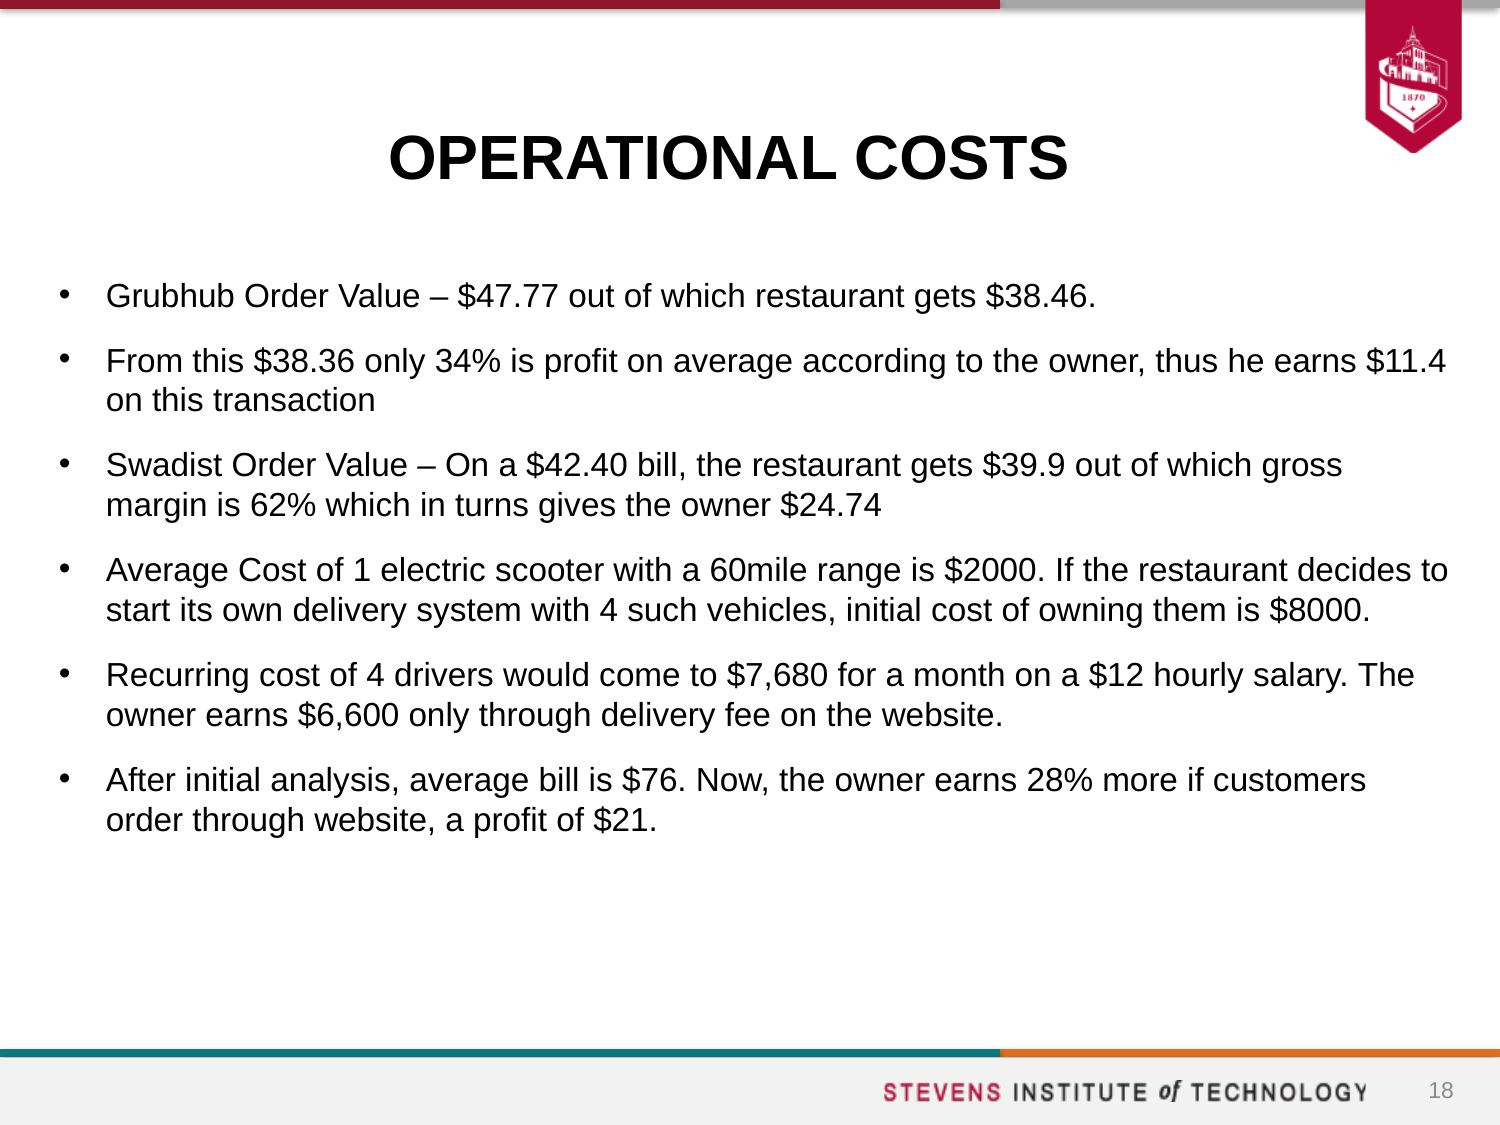

# OPERATIONAL COSTS
Grubhub Order Value – $47.77 out of which restaurant gets $38.46.
From this $38.36 only 34% is profit on average according to the owner, thus he earns $11.4 on this transaction
Swadist Order Value – On a $42.40 bill, the restaurant gets $39.9 out of which gross margin is 62% which in turns gives the owner $24.74
Average Cost of 1 electric scooter with a 60mile range is $2000. If the restaurant decides to start its own delivery system with 4 such vehicles, initial cost of owning them is $8000.
Recurring cost of 4 drivers would come to $7,680 for a month on a $12 hourly salary. The owner earns $6,600 only through delivery fee on the website.
After initial analysis, average bill is $76. Now, the owner earns 28% more if customers order through website, a profit of $21.

18